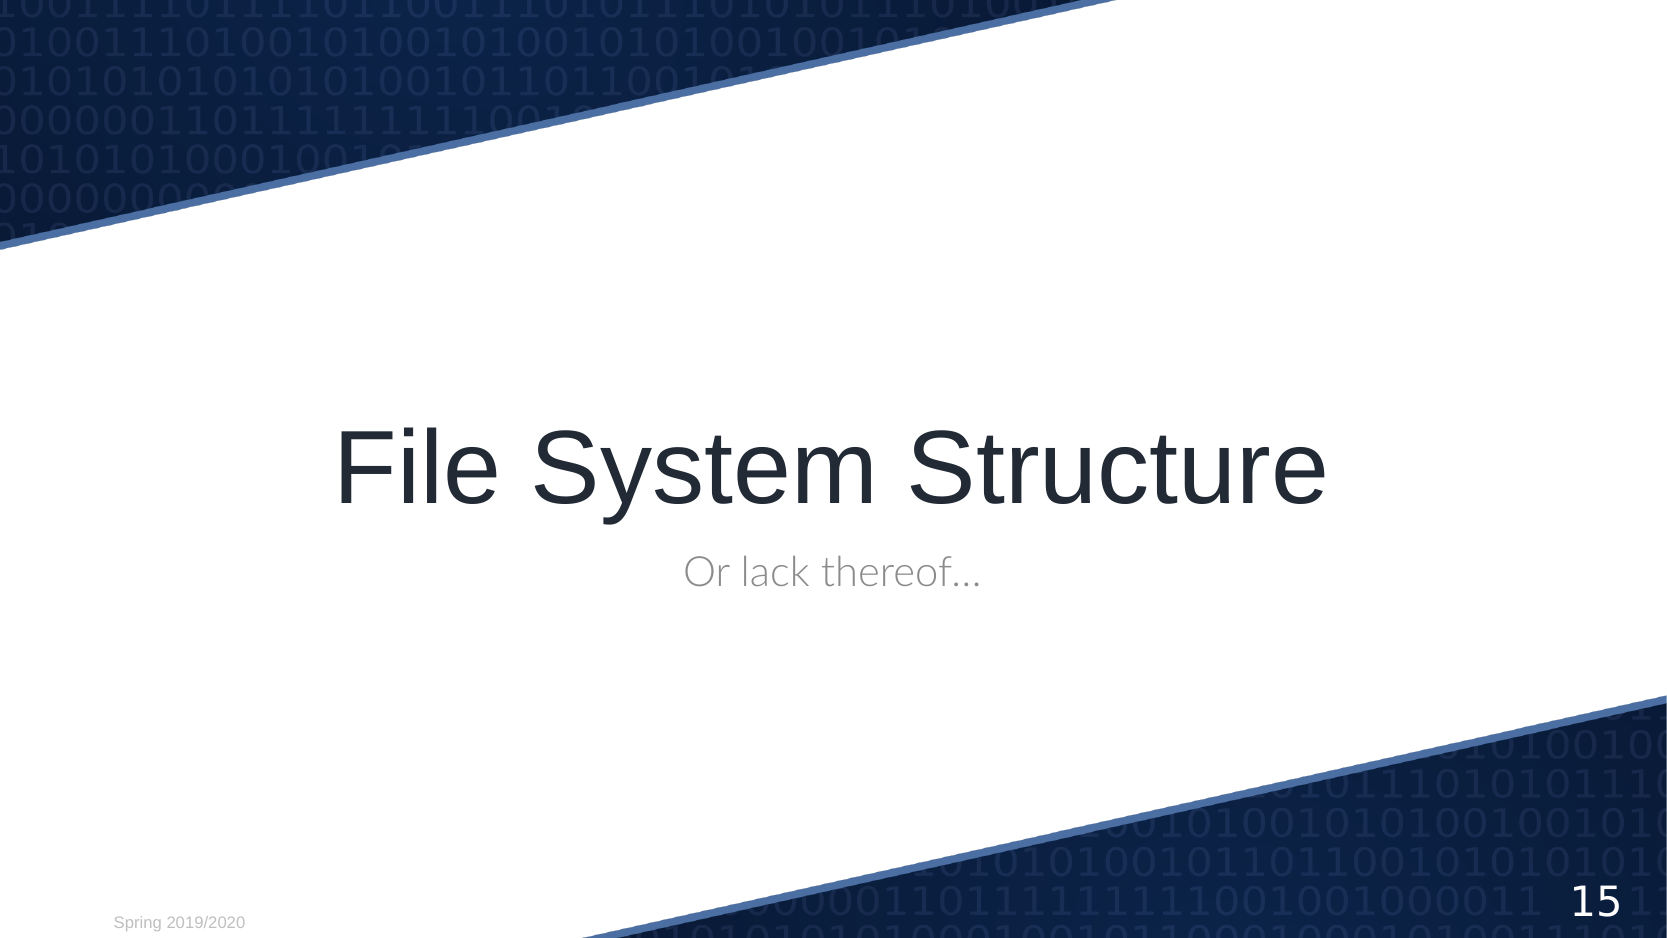

# File System Structure
Or lack thereof…
15